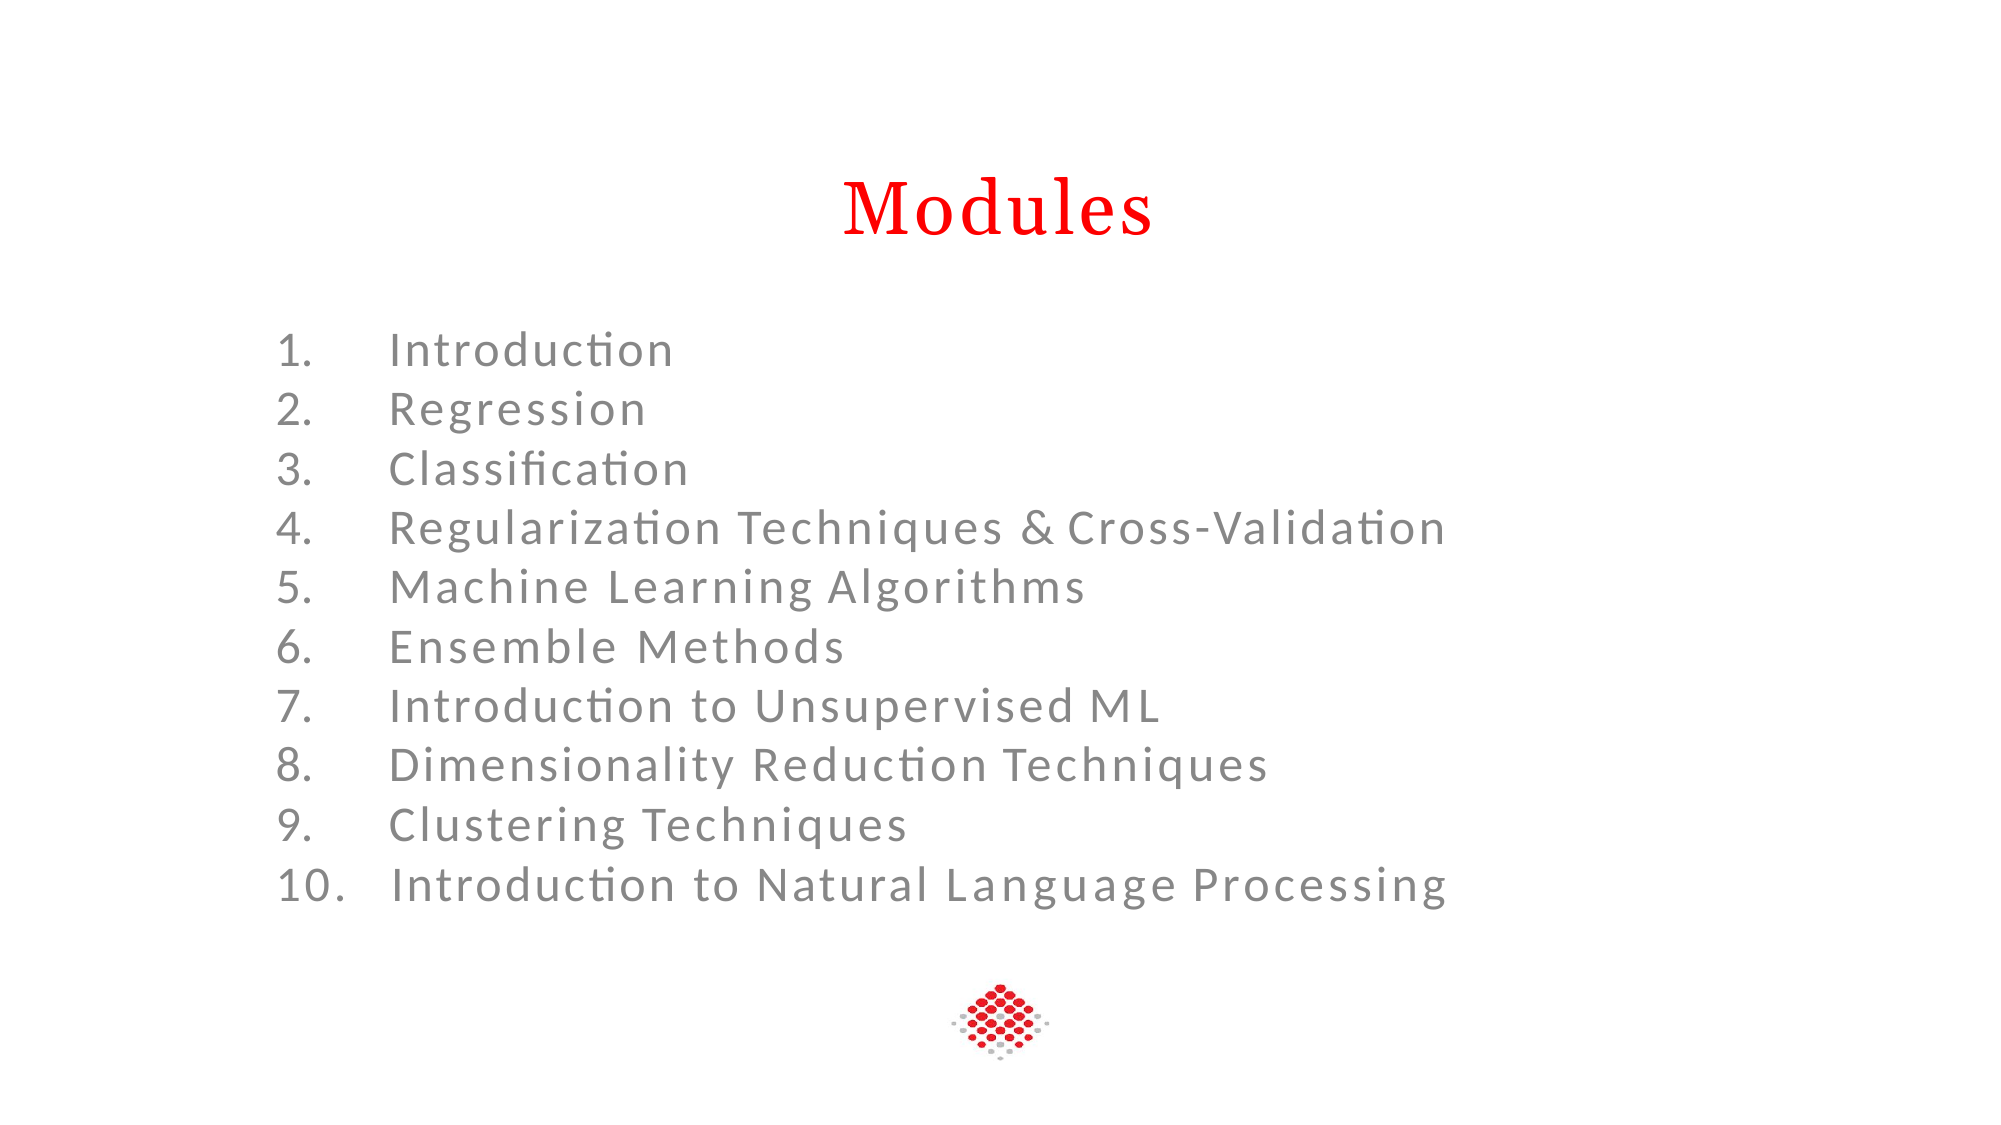

# Modules
Introduction
Regression
Classification
Regularization Techniques & Cross-Validation
Machine Learning Algorithms
Ensemble Methods
Introduction to Unsupervised ML
Dimensionality Reduction Techniques
Clustering Techniques
10.	Introduction to Natural Language Processing